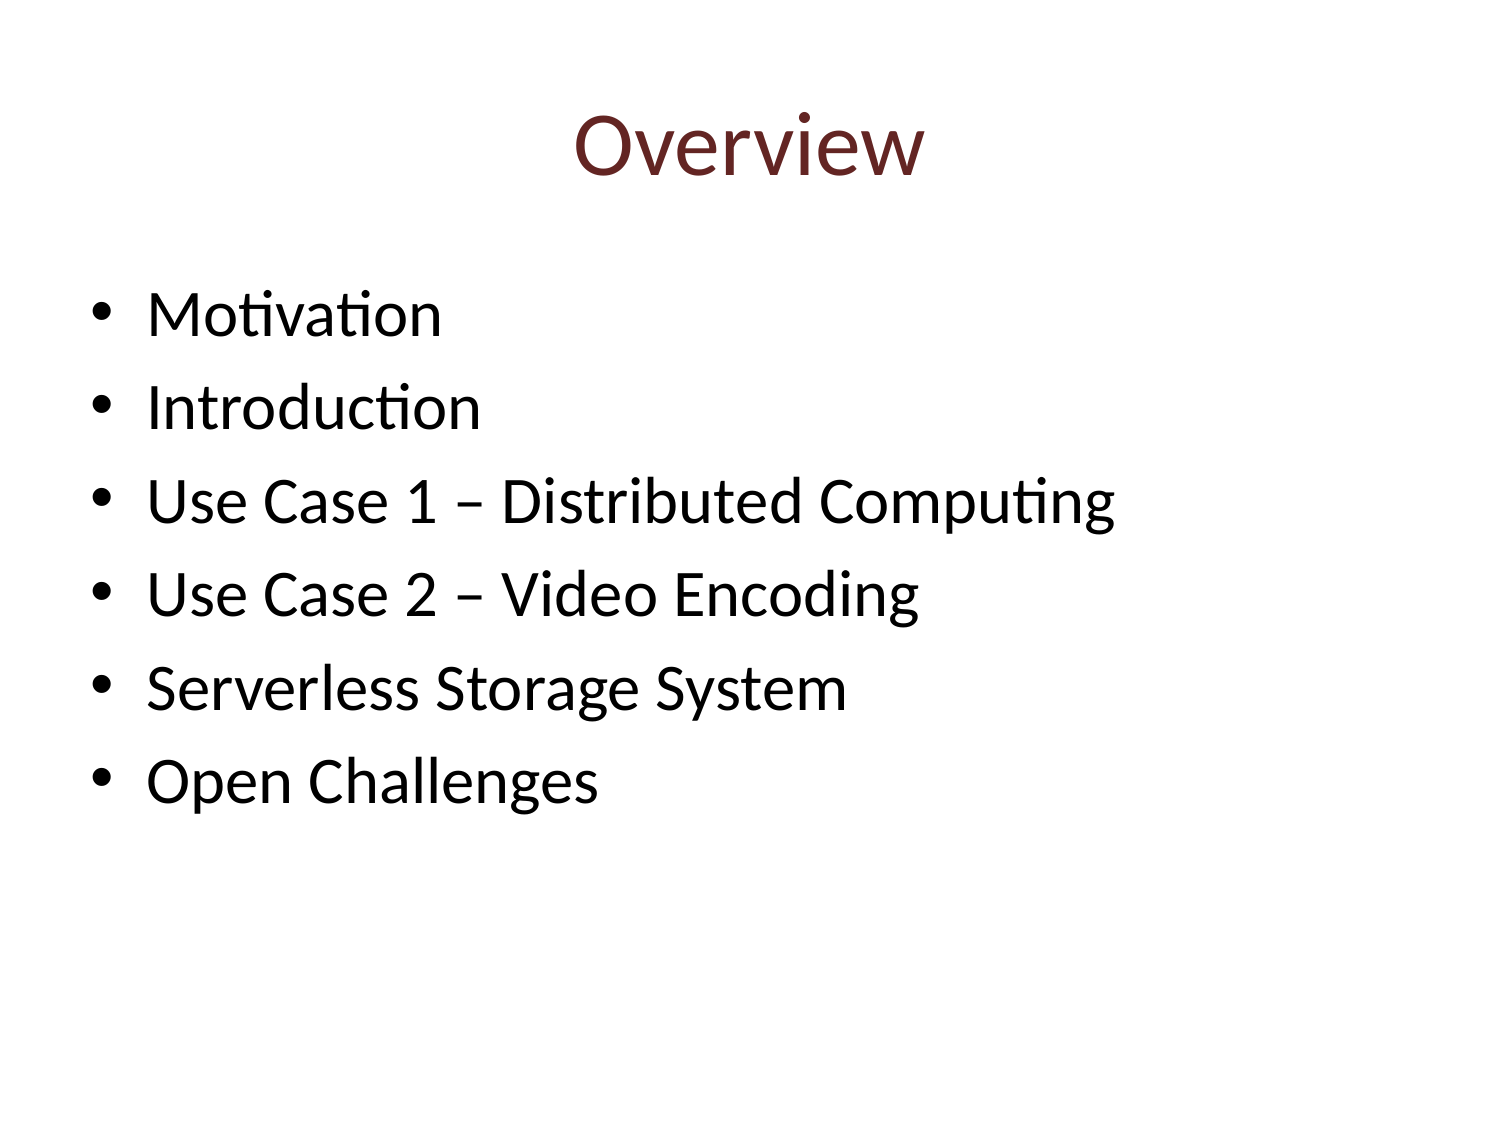

# Overview
Motivation
Introduction
Use Case 1 – Distributed Computing
Use Case 2 – Video Encoding
Serverless Storage System
Open Challenges